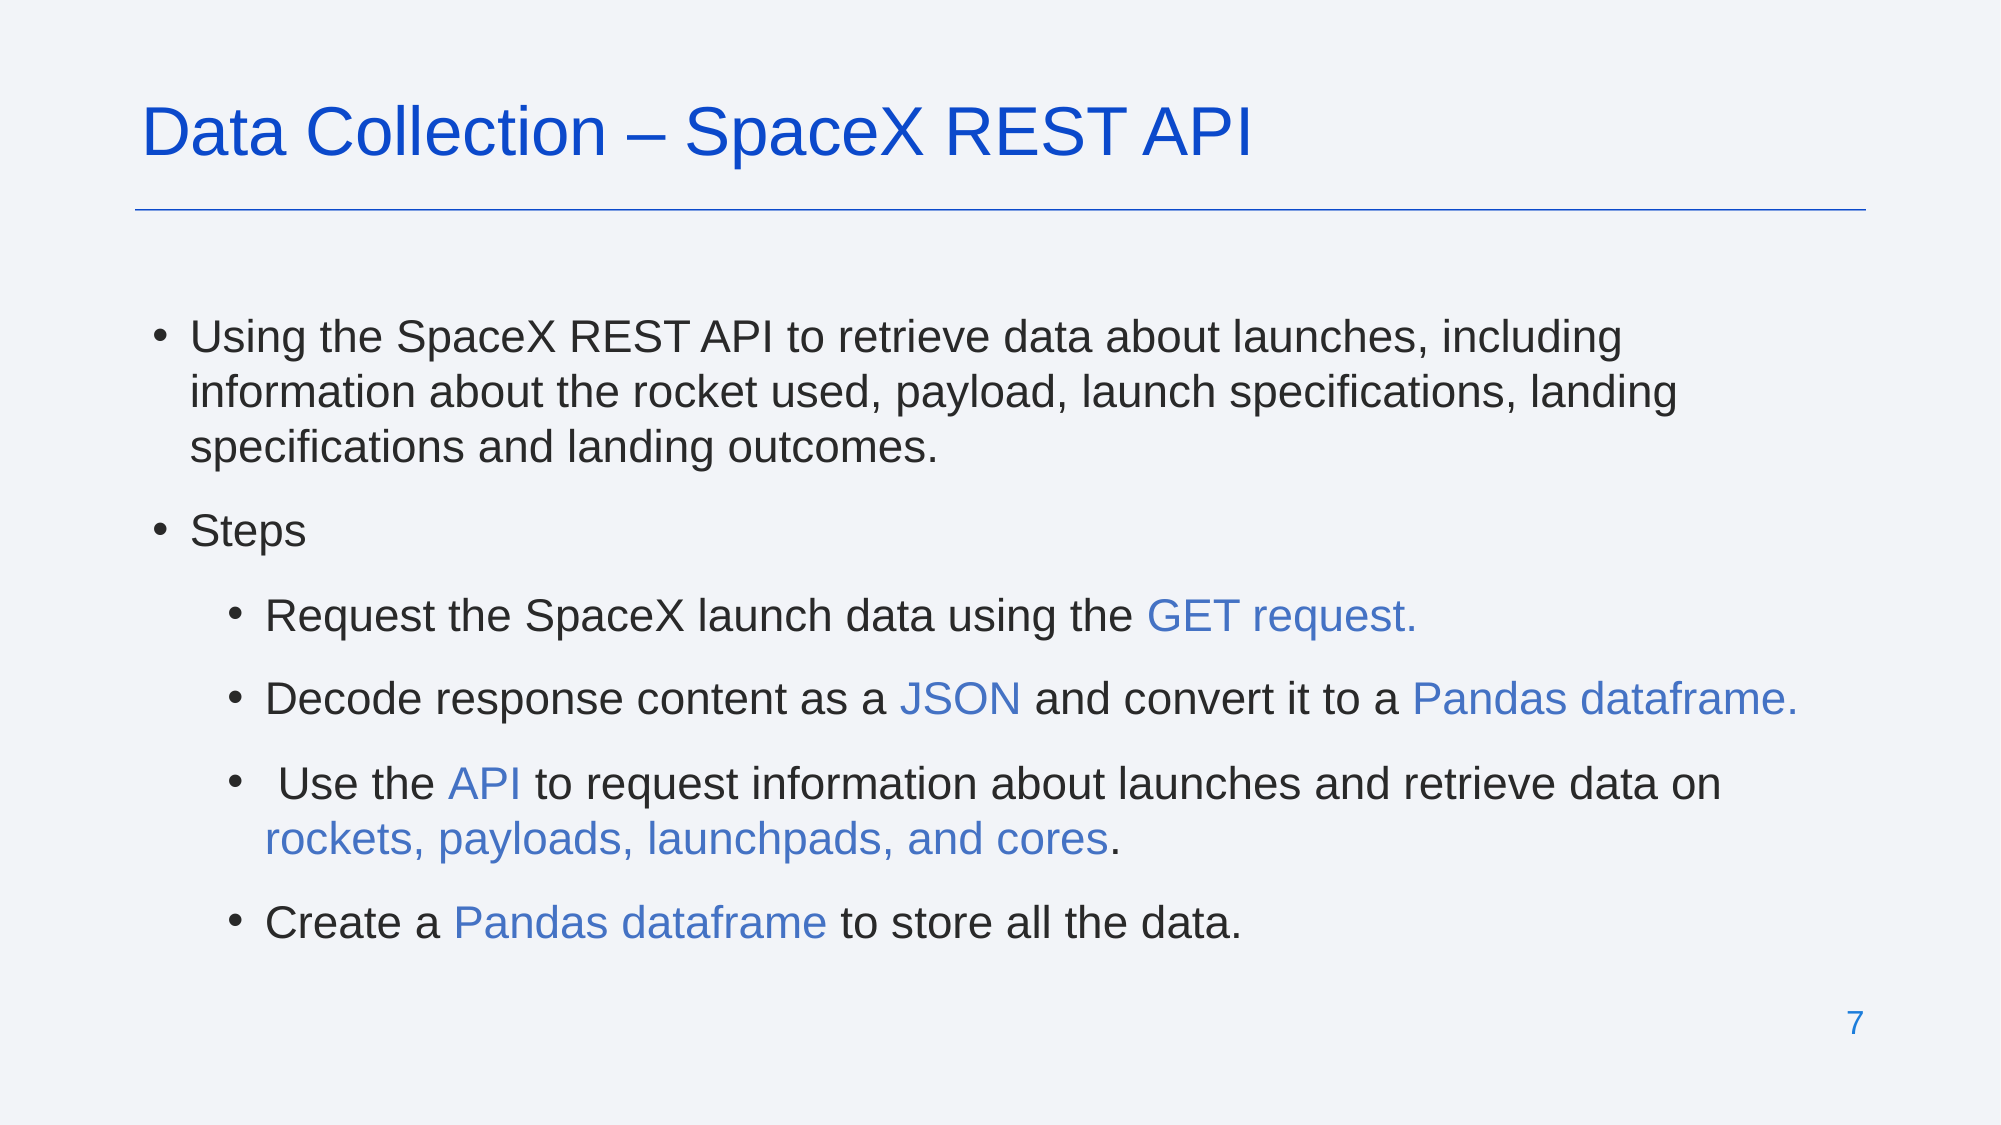

Data Collection – SpaceX REST API
Using the SpaceX REST API to retrieve data about launches, including information about the rocket used, payload, launch specifications, landing specifications and landing outcomes.
Steps
Request the SpaceX launch data using the GET request.
Decode response content as a JSON and convert it to a Pandas dataframe.
 Use the API to request information about launches and retrieve data on rockets, payloads, launchpads, and cores.
Create a Pandas dataframe to store all the data.
7